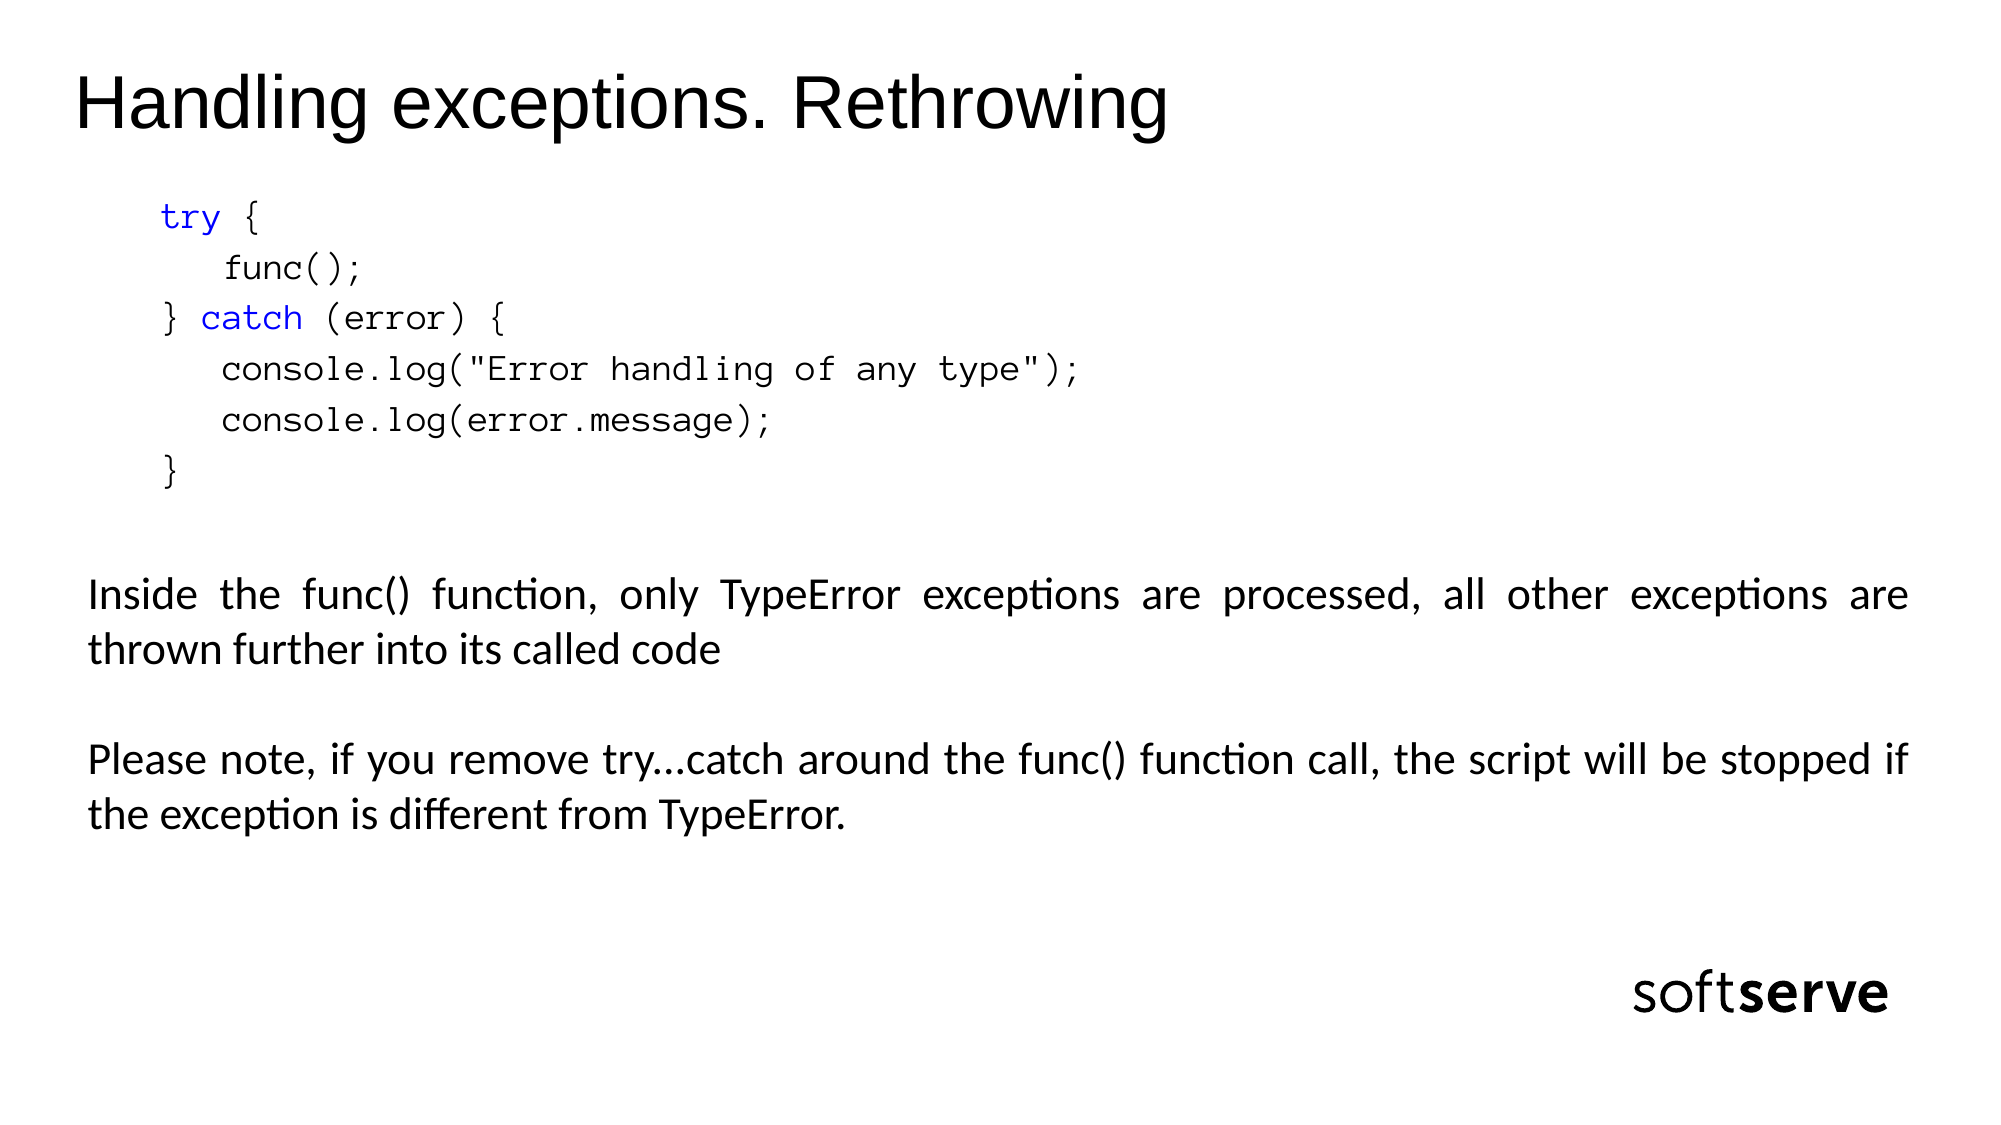

# Handling exceptions. Rethrowing
try {
   func();
} catch (error) {
   console.log("Error handling of any type");
   console.log(error.message);
}
Inside the func() function, only TypeError exceptions are processed, all other exceptions are thrown further into its called code

Please note, if you remove try...catch around the func() function call, the script will be stopped if the exception is different from TypeError.